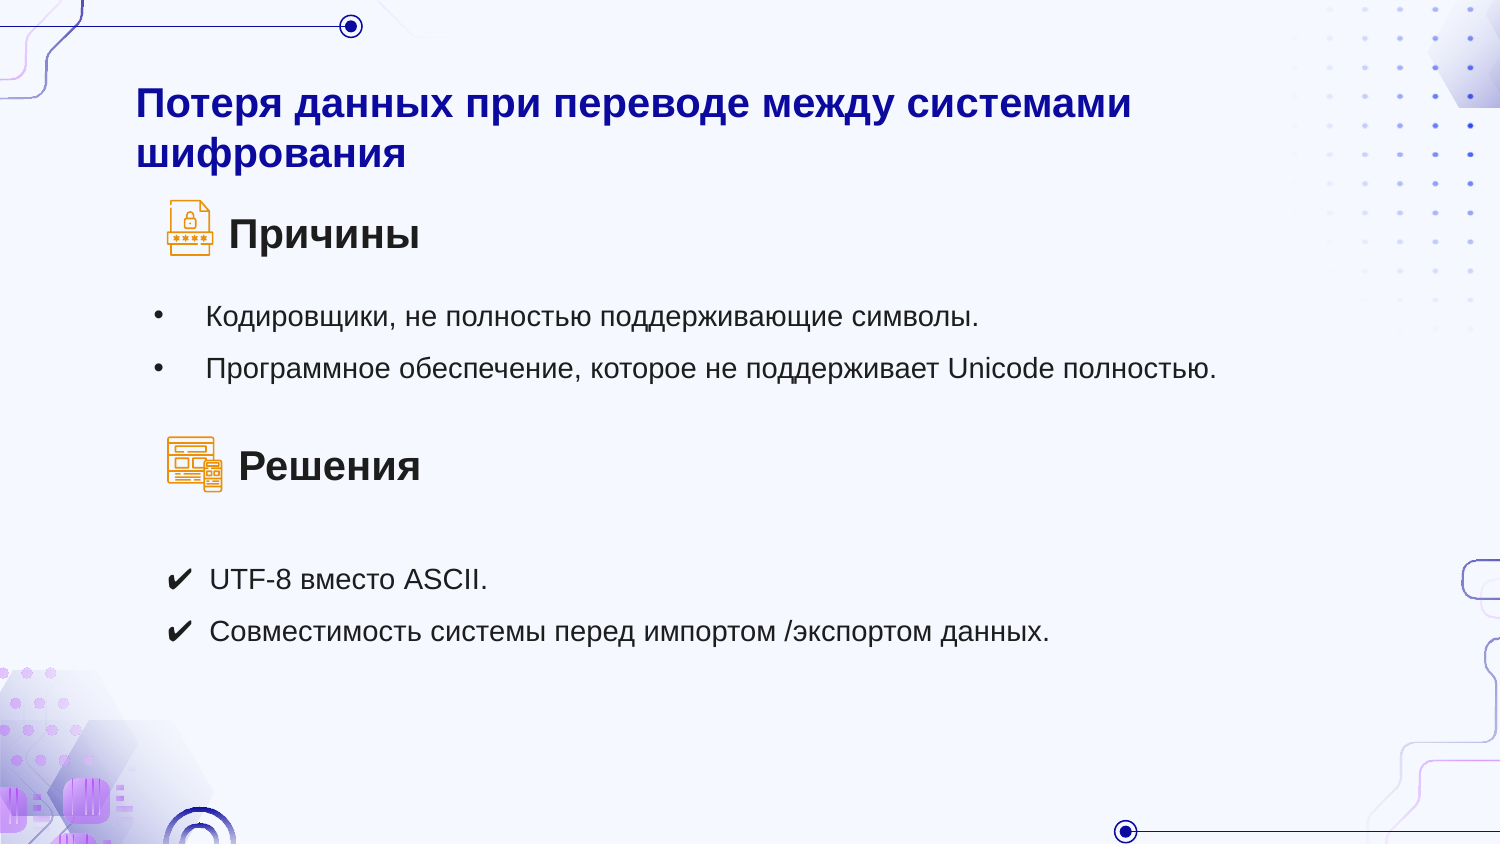

# Потеря данных при переводе между системами шифрования

Причины
Кодировщики, не полностью поддерживающие символы.
Программное обеспечение, которое не поддерживает Unicode полностью.

Решения
✔  UTF-8 вместо ASCII.
✔  Совместимость системы перед импортом /экспортом данных.